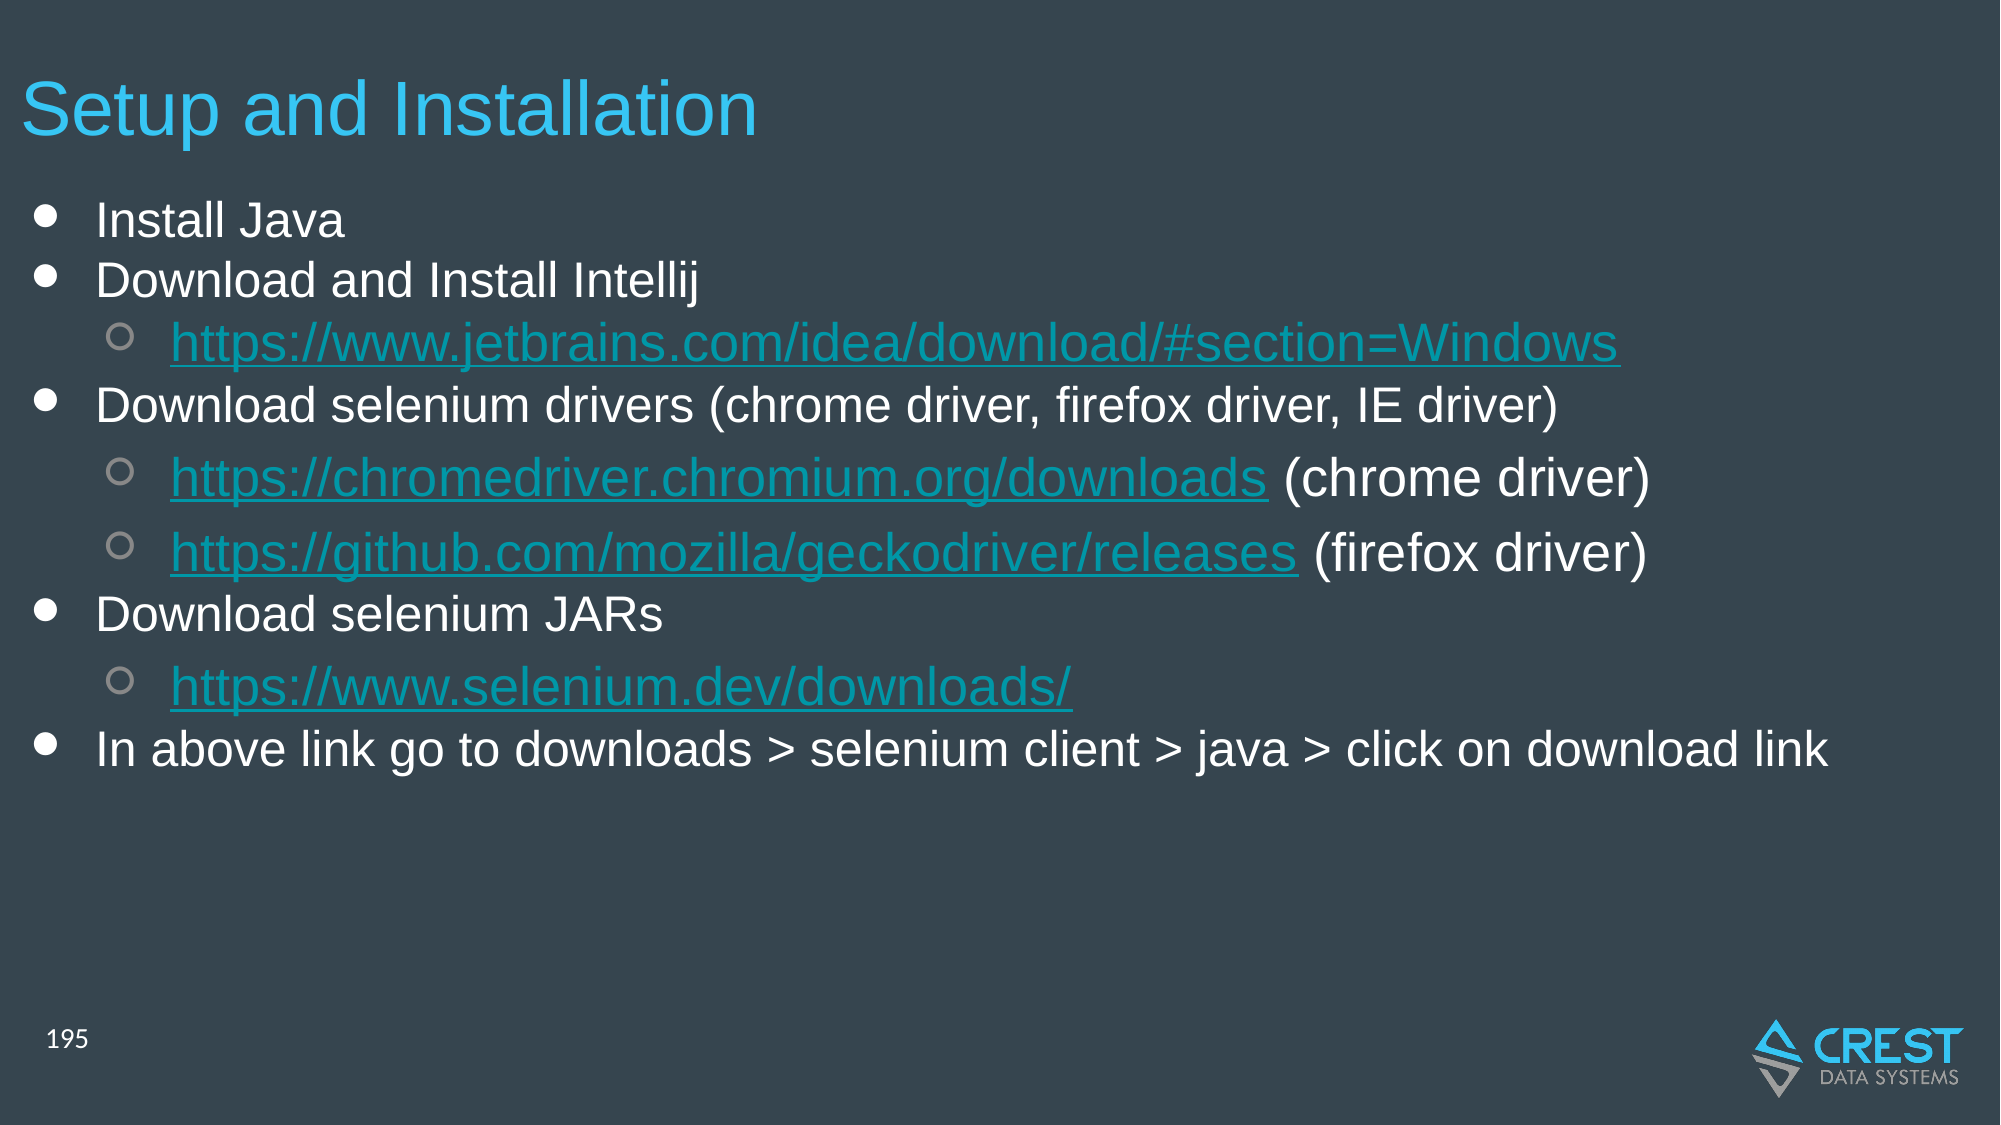

# Setup and Installation
Install Java
Download and Install Intellij
https://www.jetbrains.com/idea/download/#section=Windows
Download selenium drivers (chrome driver, firefox driver, IE driver)
https://chromedriver.chromium.org/downloads (chrome driver)
https://github.com/mozilla/geckodriver/releases (firefox driver)
Download selenium JARs
https://www.selenium.dev/downloads/
In above link go to downloads > selenium client > java > click on download link
195